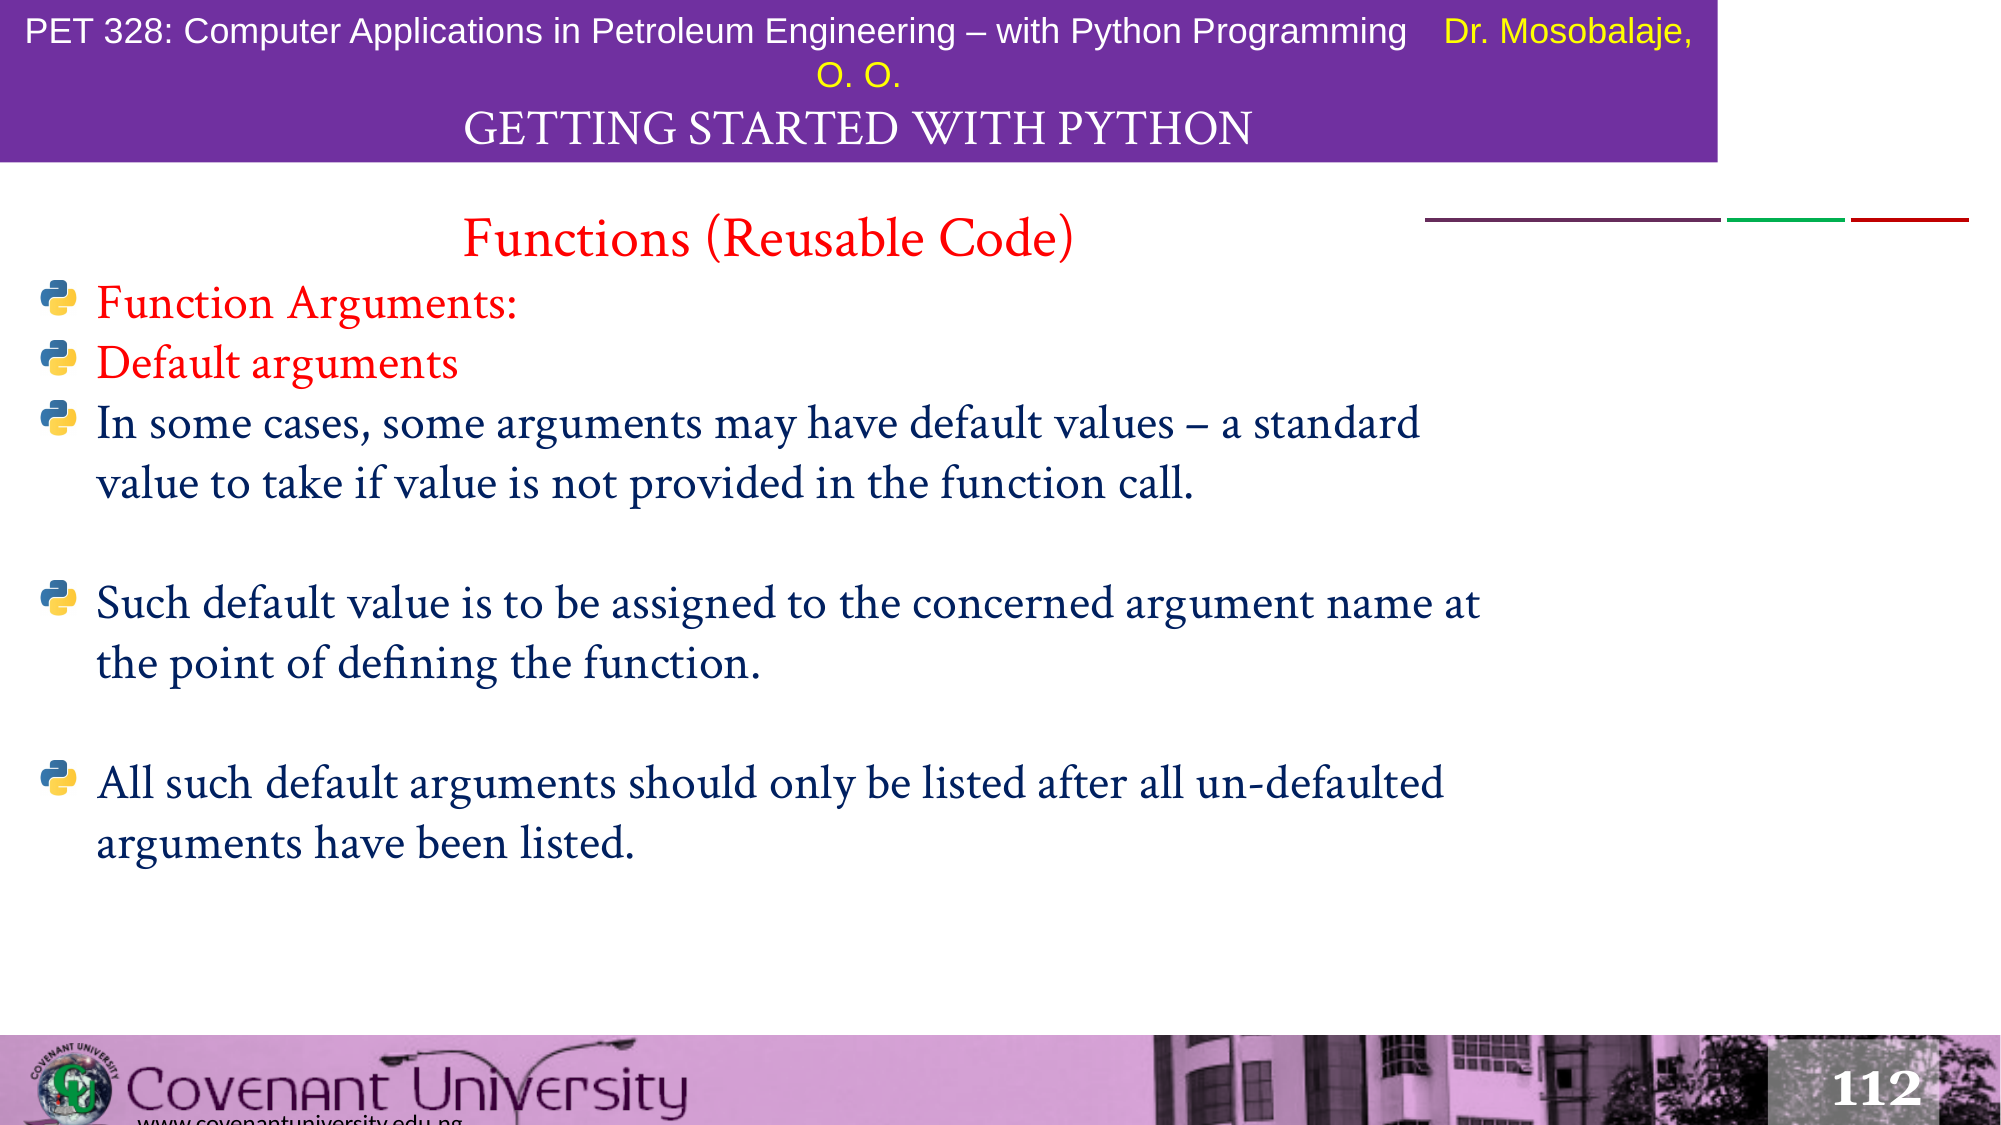

PET 328: Computer Applications in Petroleum Engineering – with Python Programming	Dr. Mosobalaje, O. O.
GETTING STARTED WITH PYTHON

Functions (Reusable Code)
Function Arguments:
Default arguments
In some cases, some arguments may have default values – a standard value to take if value is not provided in the function call.

Such default value is to be assigned to the concerned argument name at the point of defining the function.

All such default arguments should only be listed after all un-defaulted arguments have been listed.